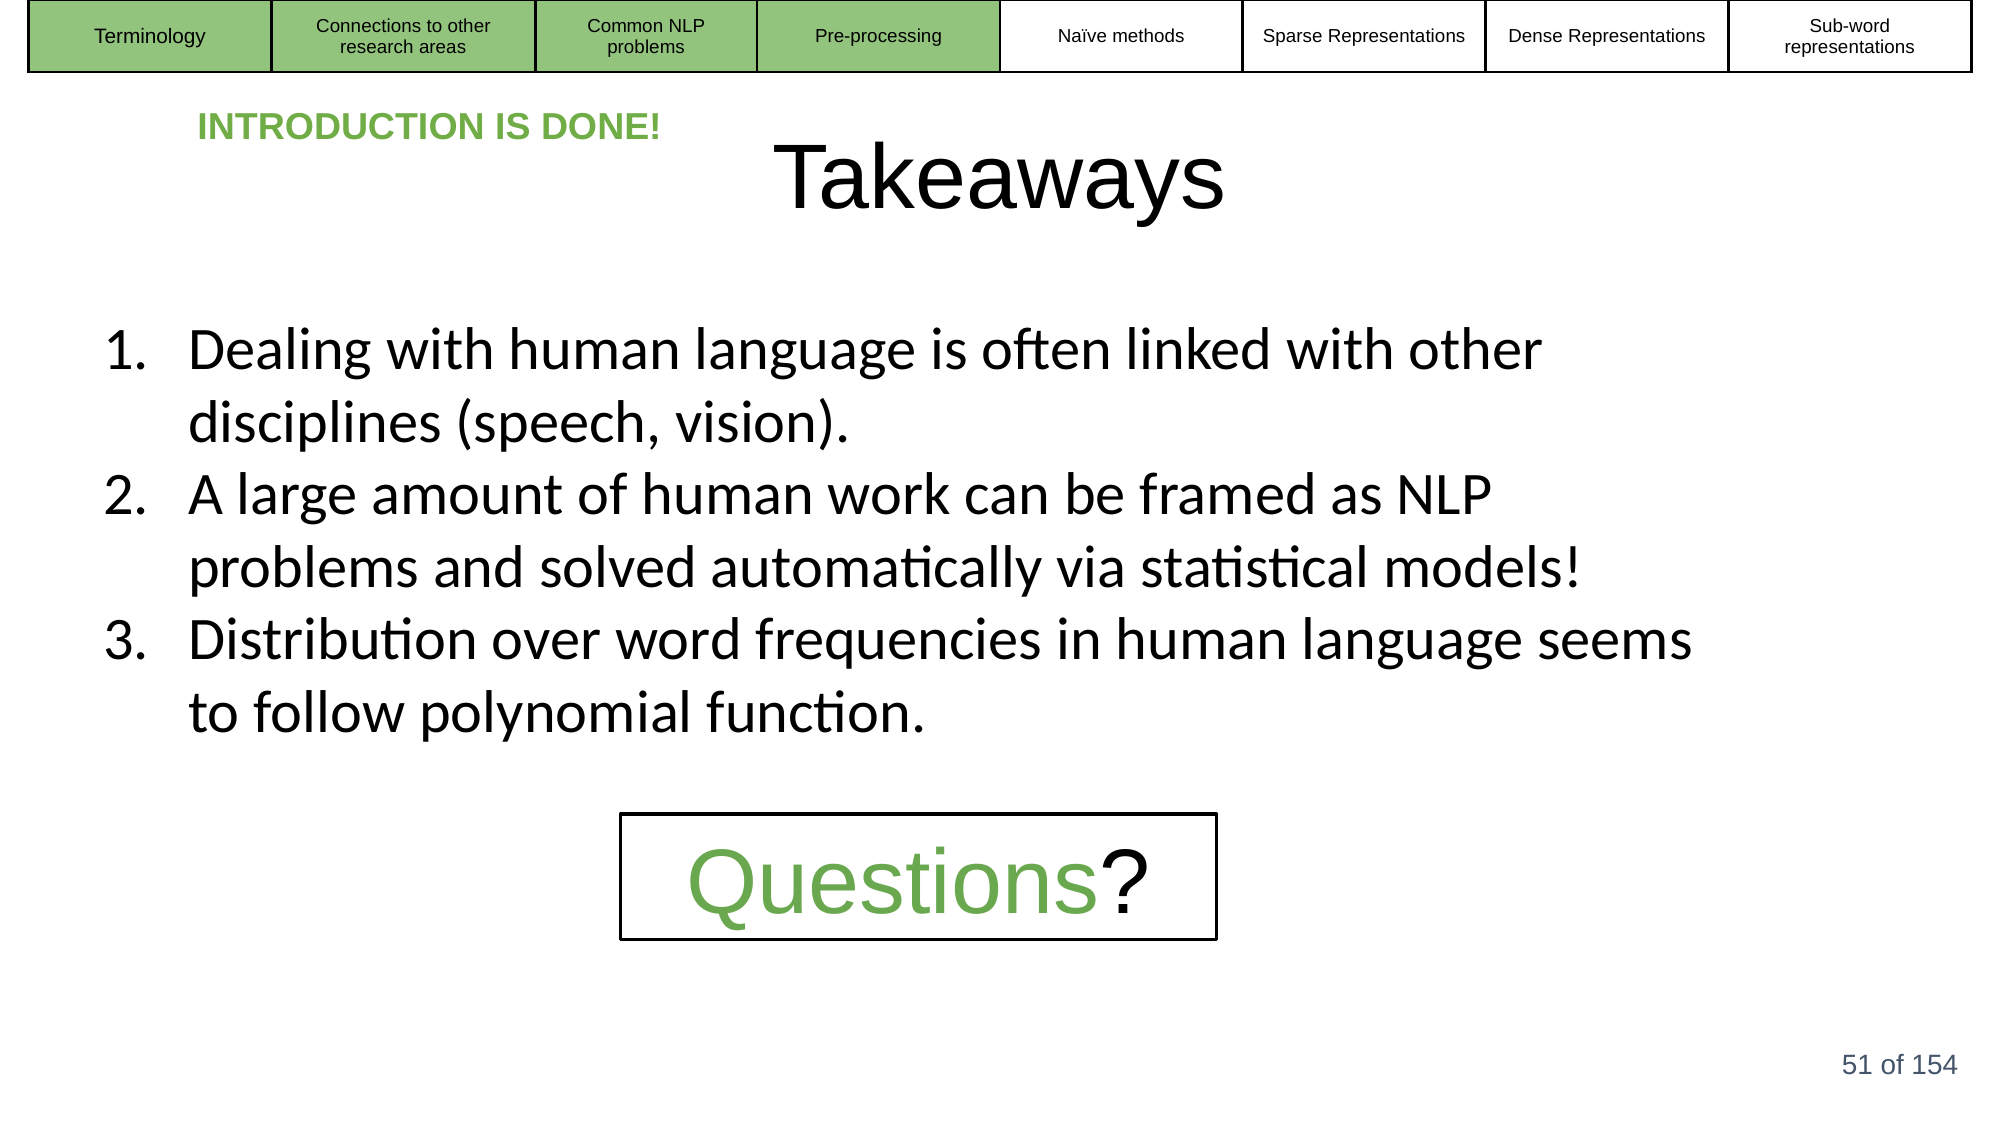

| Terminology | Connections to other research areas | Common NLP problems | Pre-processing | Naïve methods | Sparse Representations | Dense Representations | Sub-word representations |
| --- | --- | --- | --- | --- | --- | --- | --- |
INTRODUCTION IS DONE!
Takeaways
Dealing with human language is often linked with other disciplines (speech, vision).
A large amount of human work can be framed as NLP problems and solved automatically via statistical models!
Distribution over word frequencies in human language seems to follow polynomial function.

Questions?
51 of 154